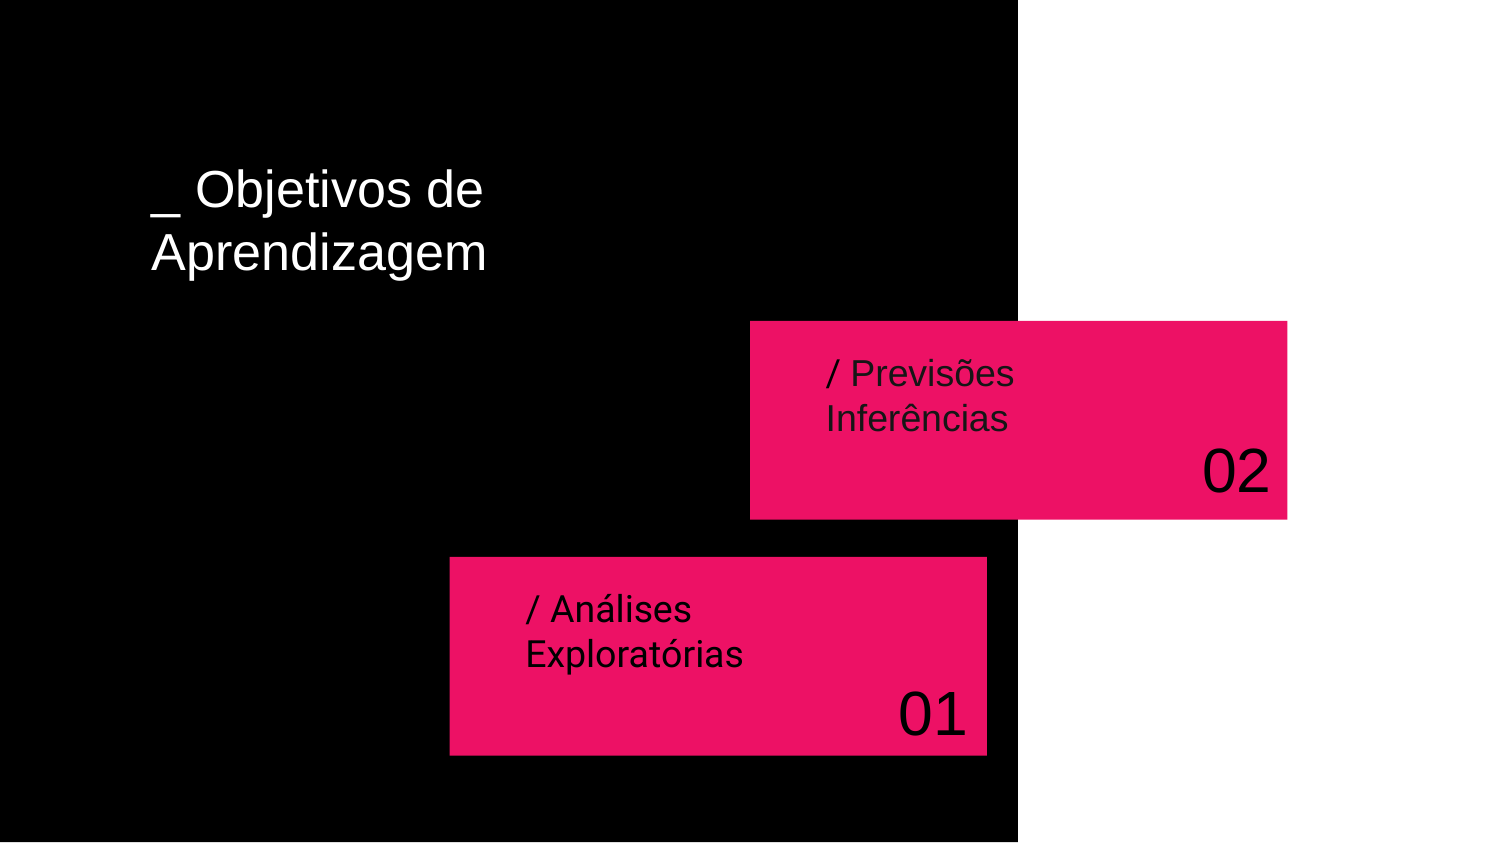

_ Objetivos de Aprendizagem

/ Previsões
Inferências
02

/ Análises Exploratórias

01